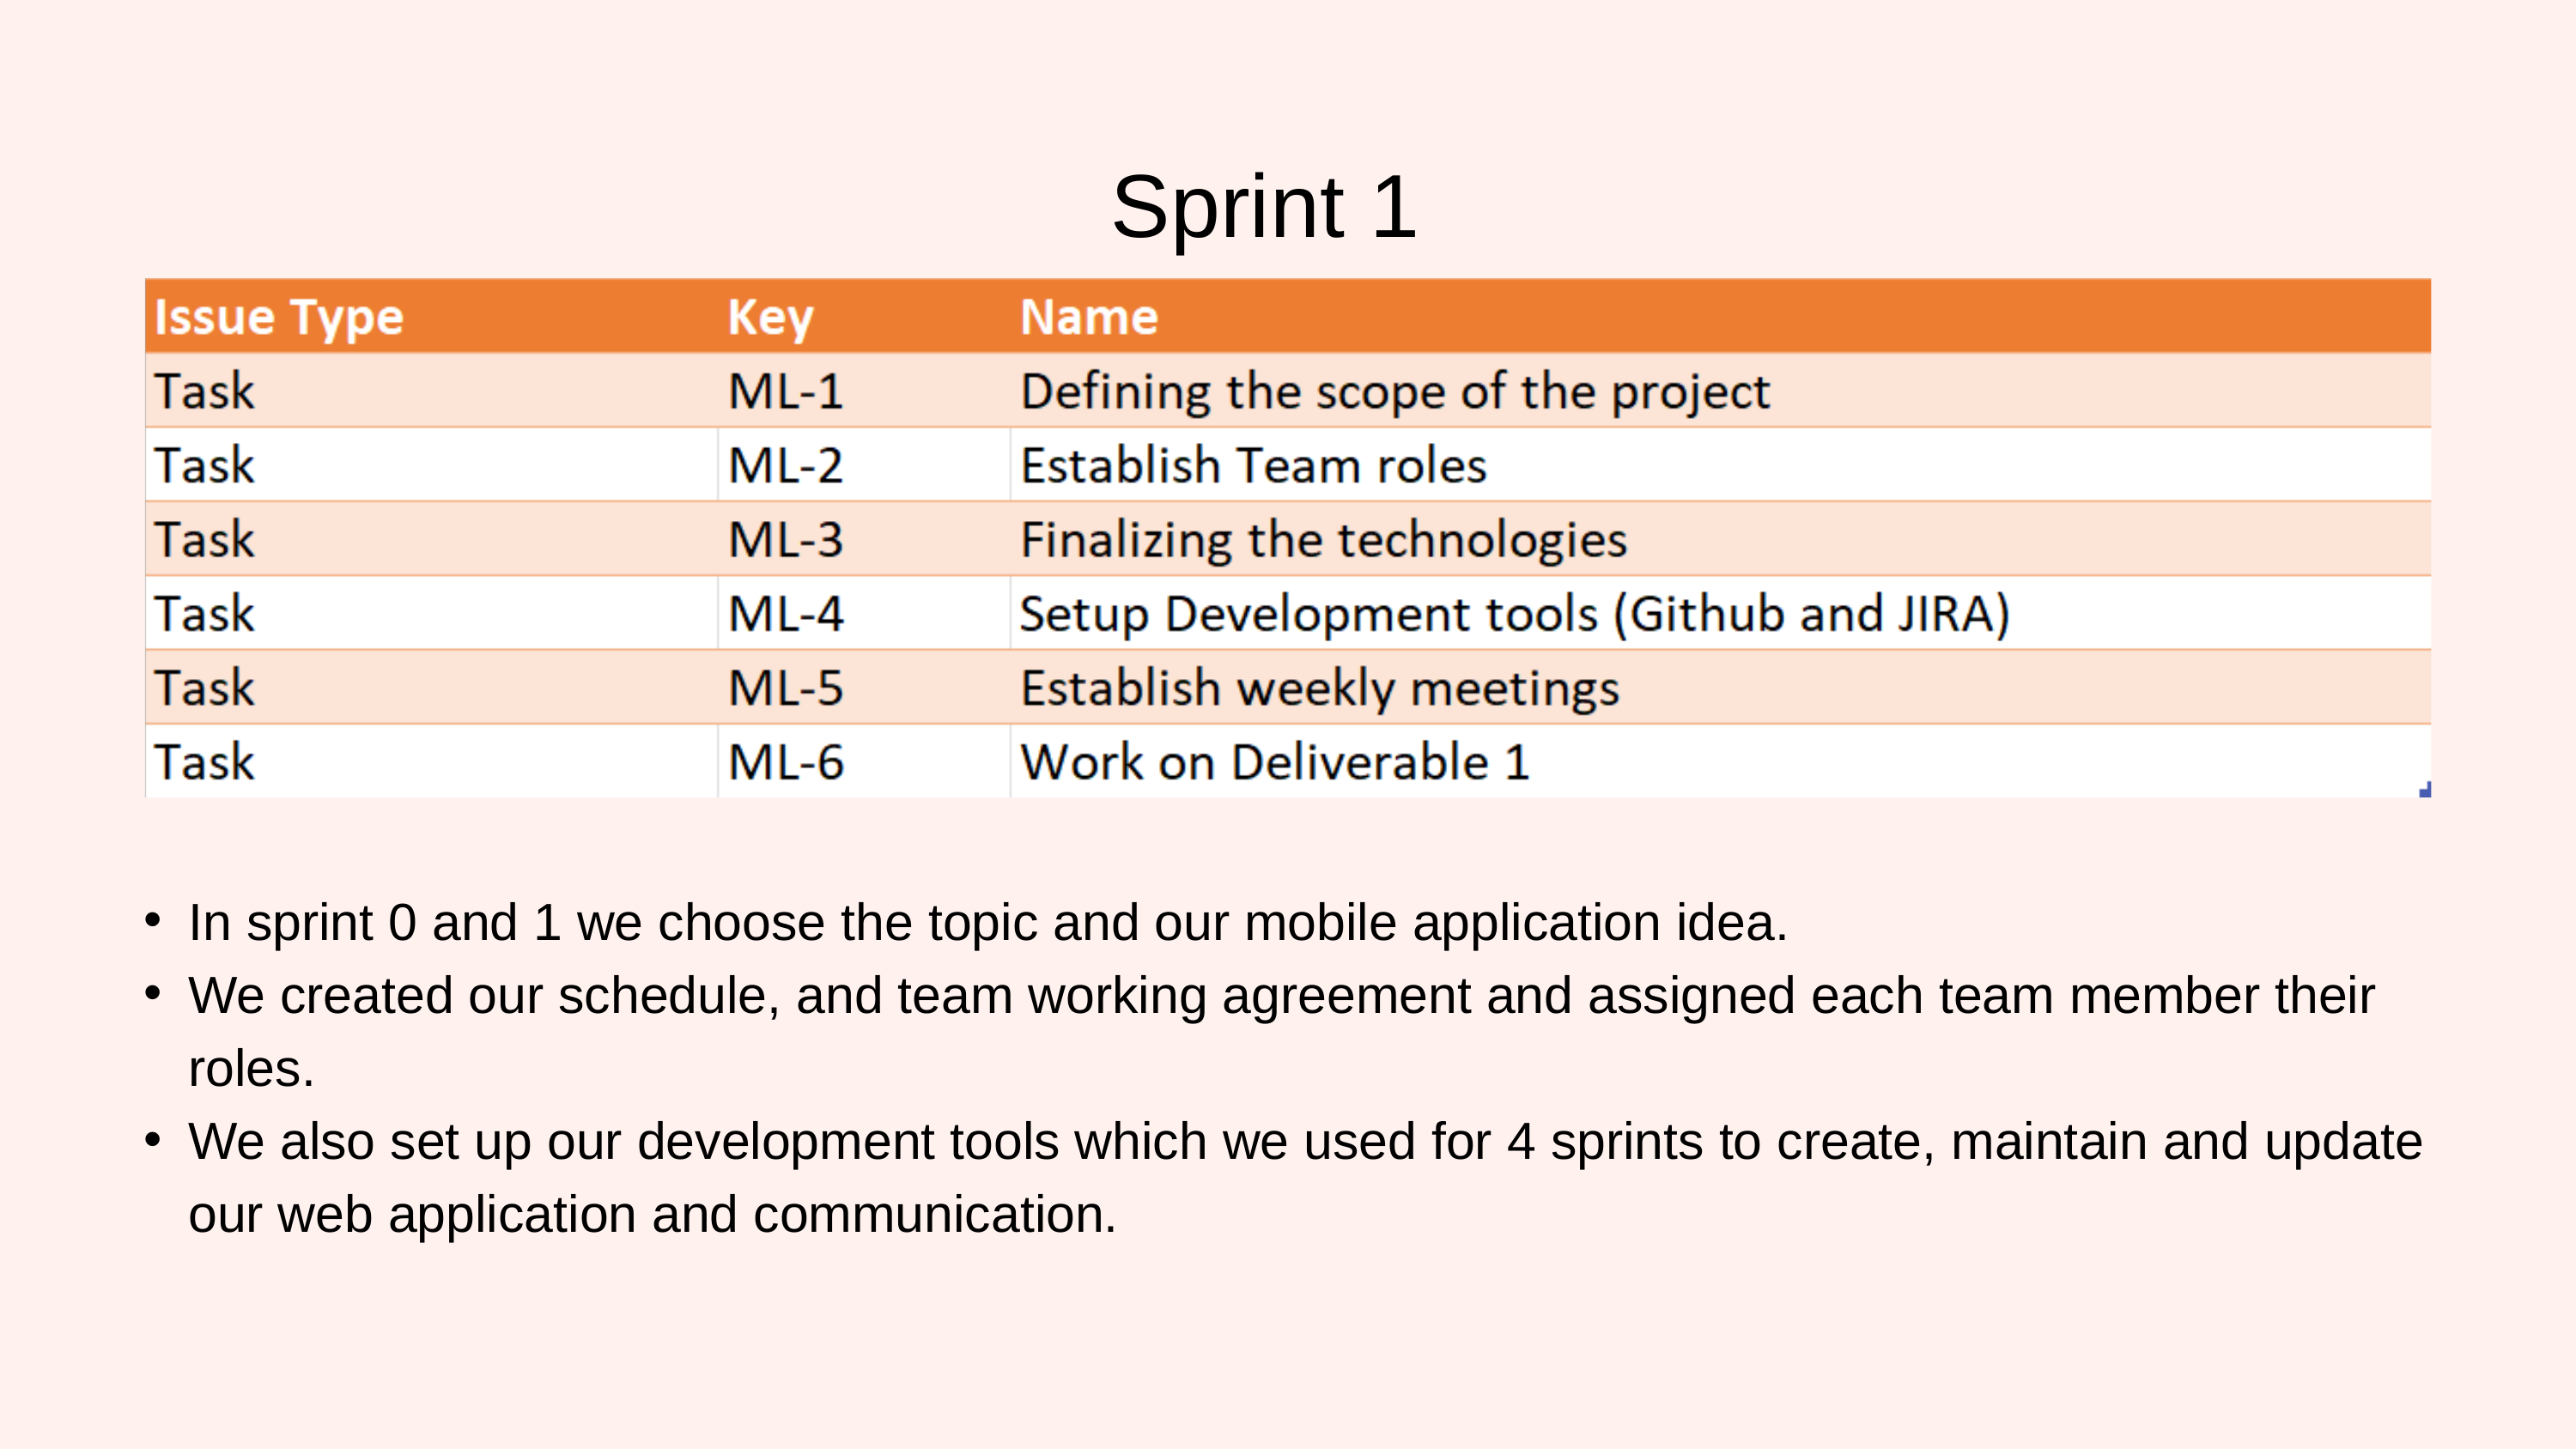

Sprint 1

In sprint 0 and 1 we choose the topic and our mobile application idea.
We created our schedule, and team working agreement and assigned each team member their roles.
We also set up our development tools which we used for 4 sprints to create, maintain and update our web application and communication.